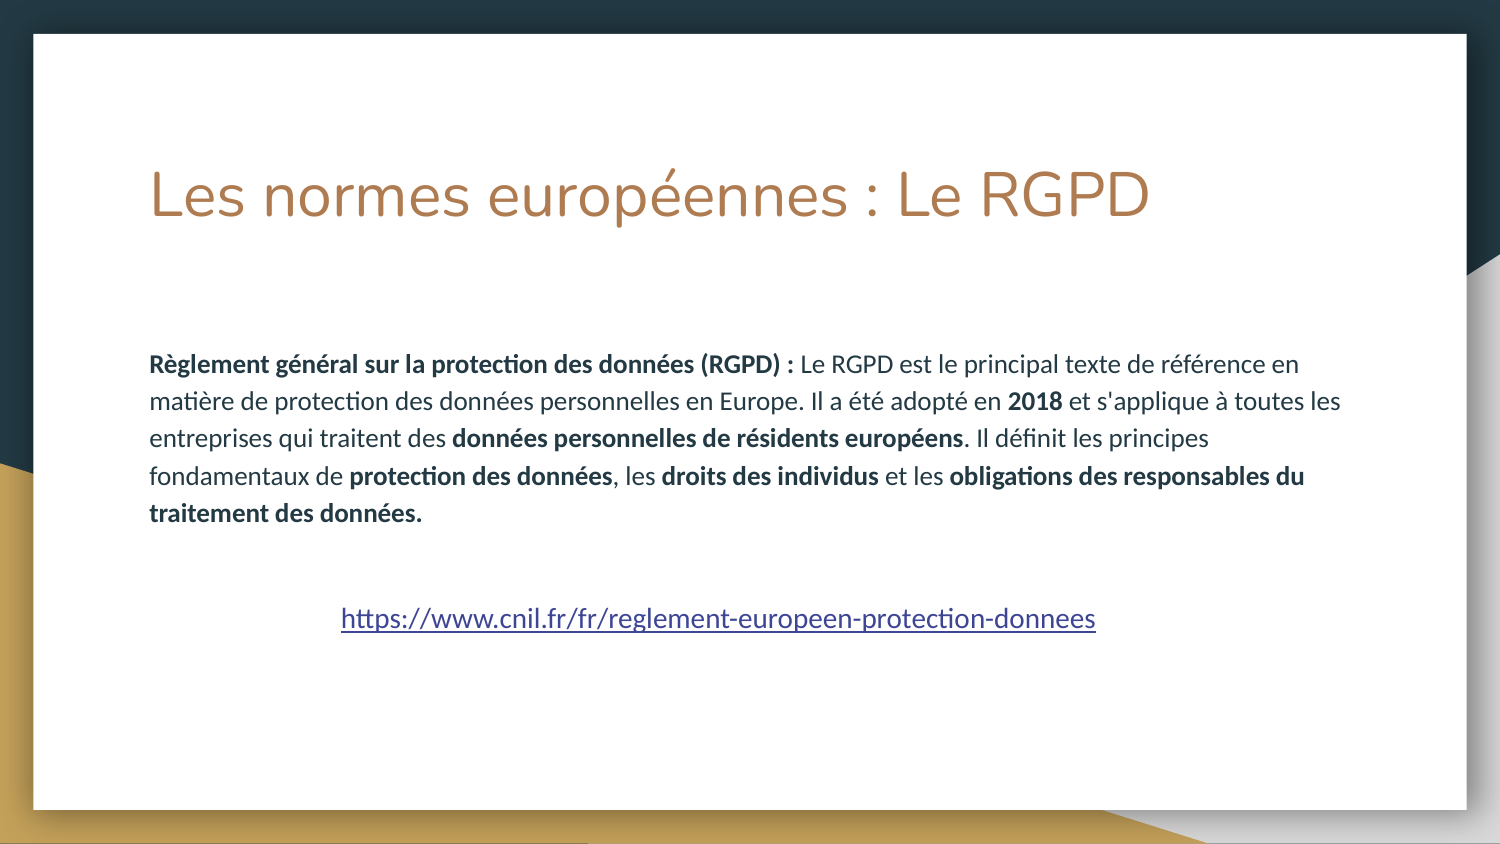

# Les normes européennes : Le RGPD
Règlement général sur la protection des données (RGPD) : Le RGPD est le principal texte de référence en matière de protection des données personnelles en Europe. Il a été adopté en 2018 et s'applique à toutes les entreprises qui traitent des données personnelles de résidents européens. Il définit les principes fondamentaux de protection des données, les droits des individus et les obligations des responsables du traitement des données.
https://www.cnil.fr/fr/reglement-europeen-protection-donnees